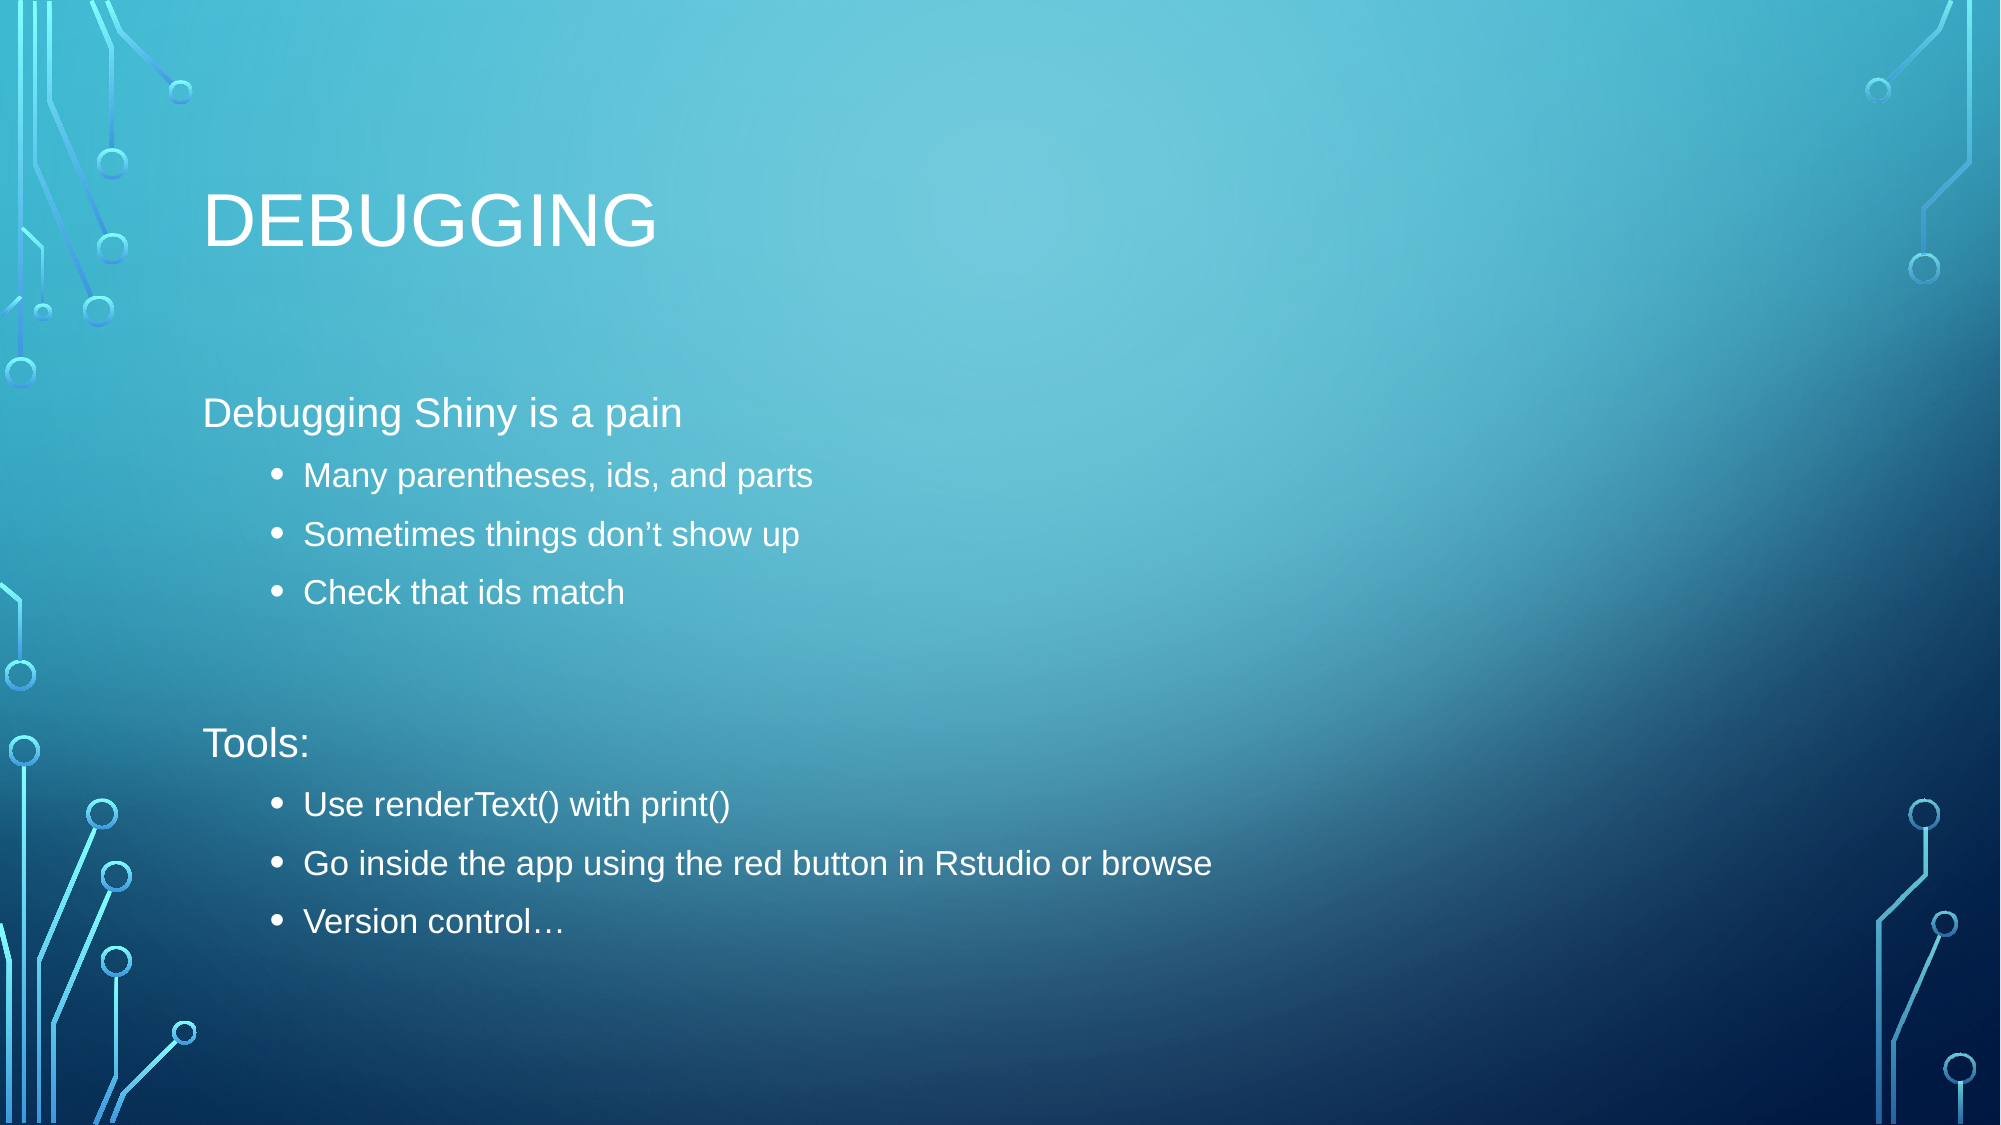

# Debugging
Debugging Shiny is a pain
Many parentheses, ids, and parts
Sometimes things don’t show up
Check that ids match

Tools:
Use renderText() with print()
Go inside the app using the red button in Rstudio or browse
Version control…